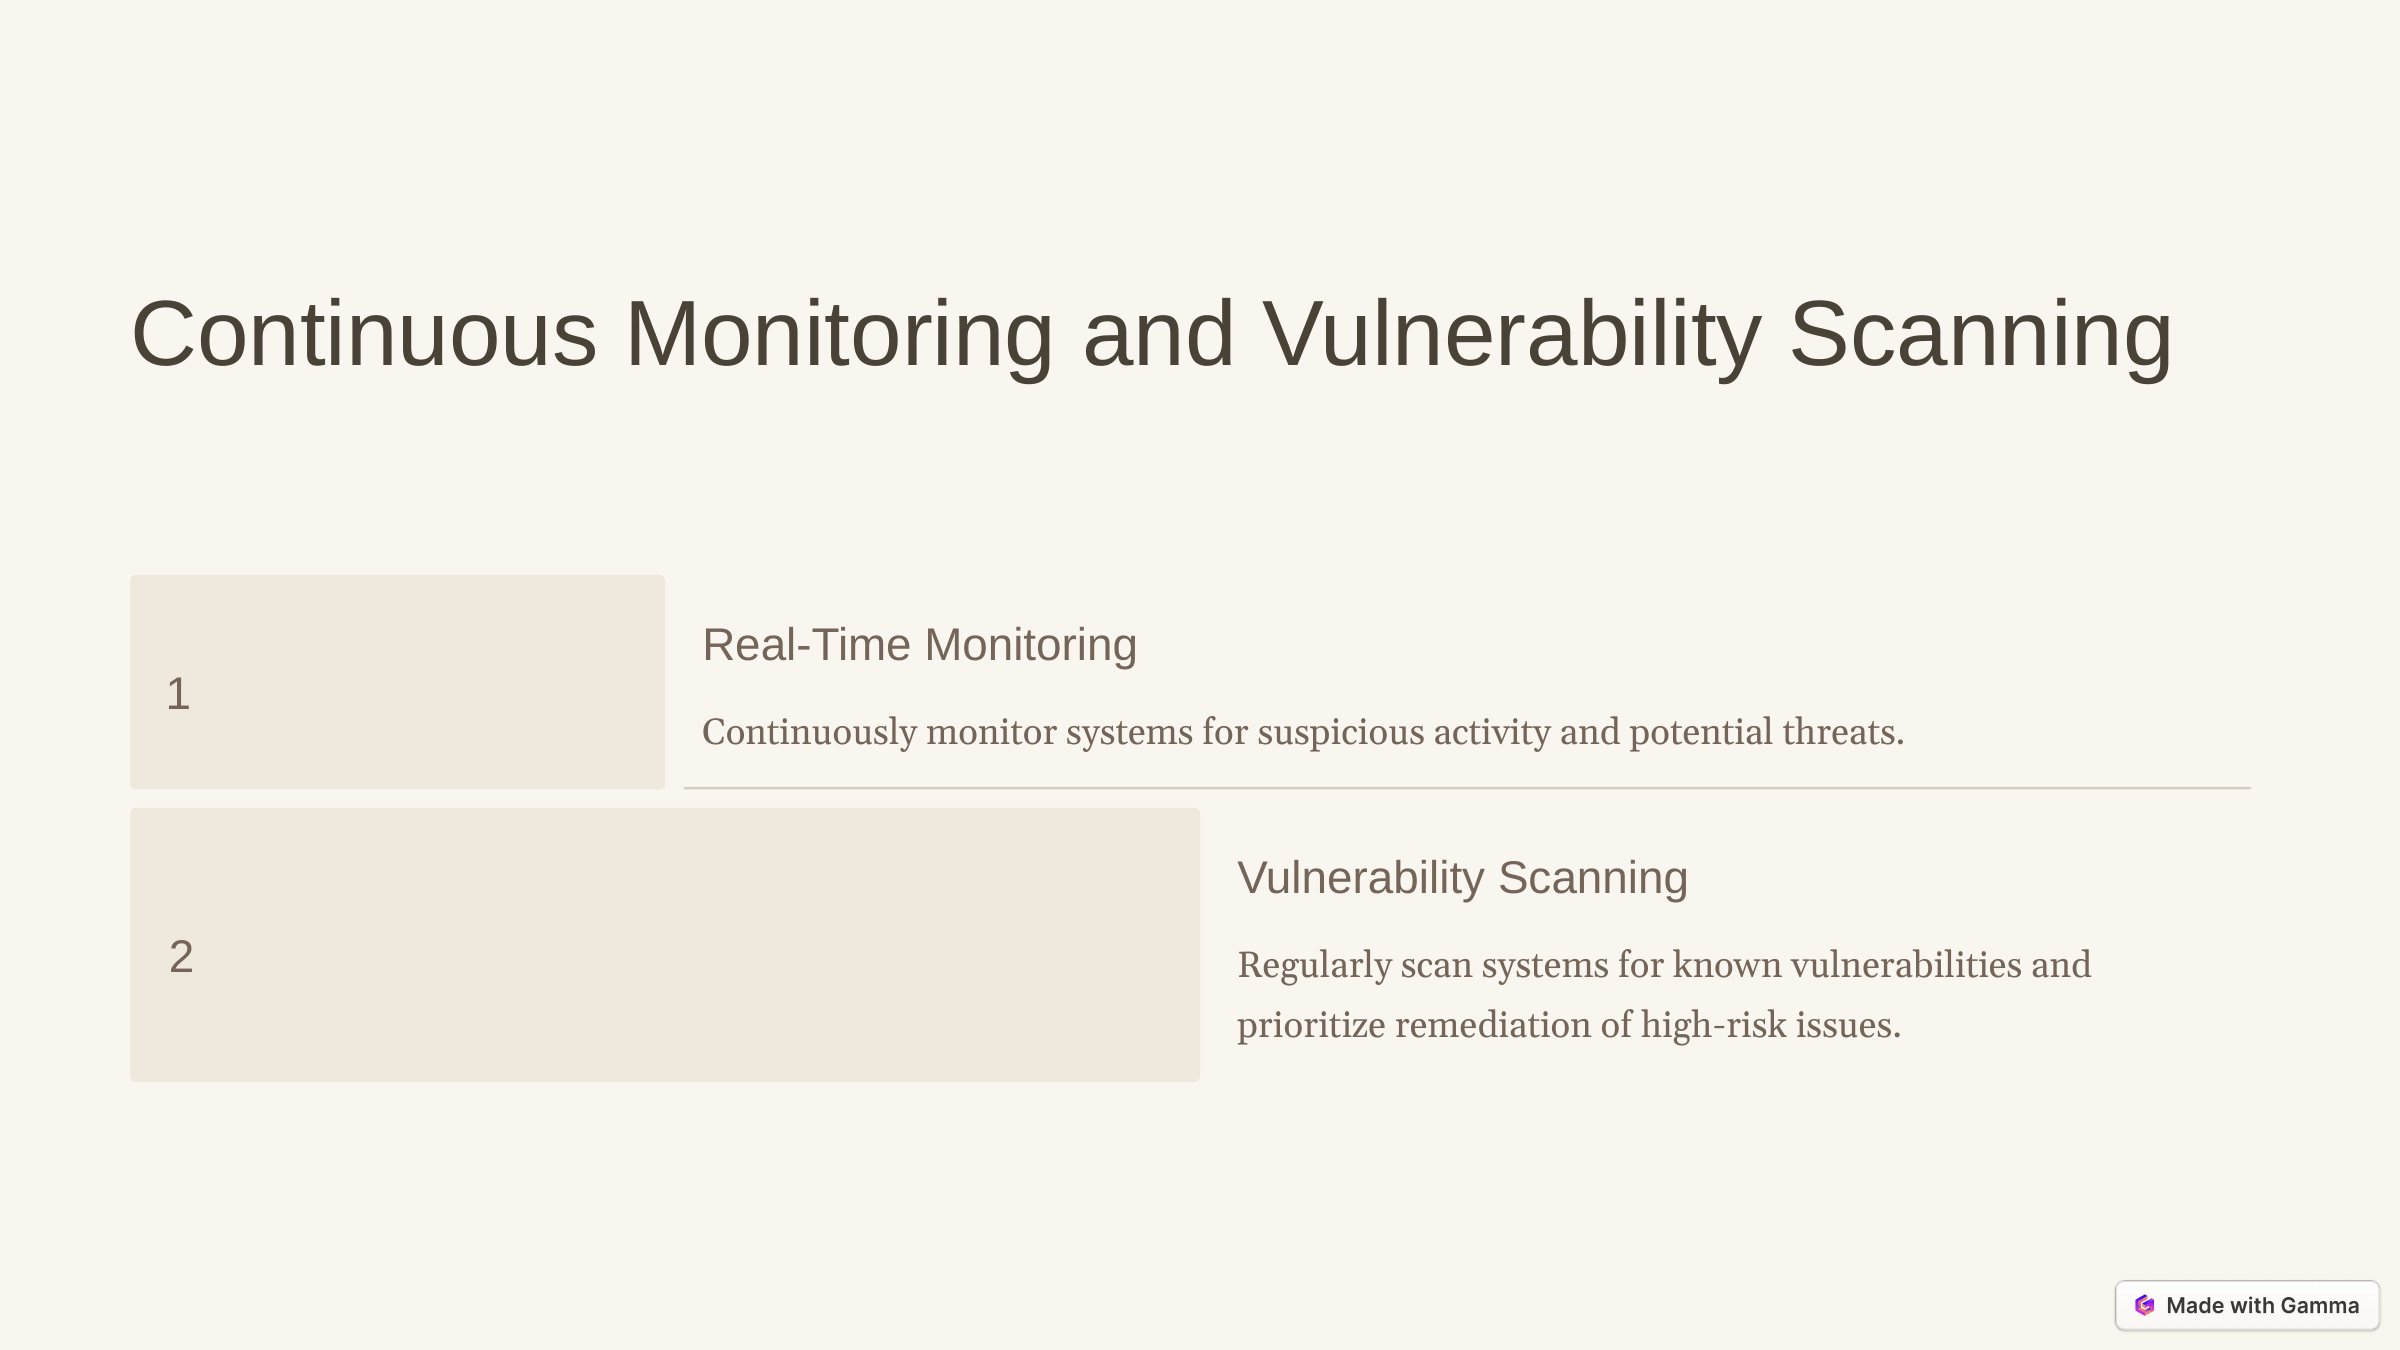

Continuous Monitoring and Vulnerability Scanning

Real-Time Monitoring
1
Continuously monitor systems for suspicious activity and potential threats.

Vulnerability Scanning
2
Regularly scan systems for known vulnerabilities and prioritize remediation of high-risk issues.